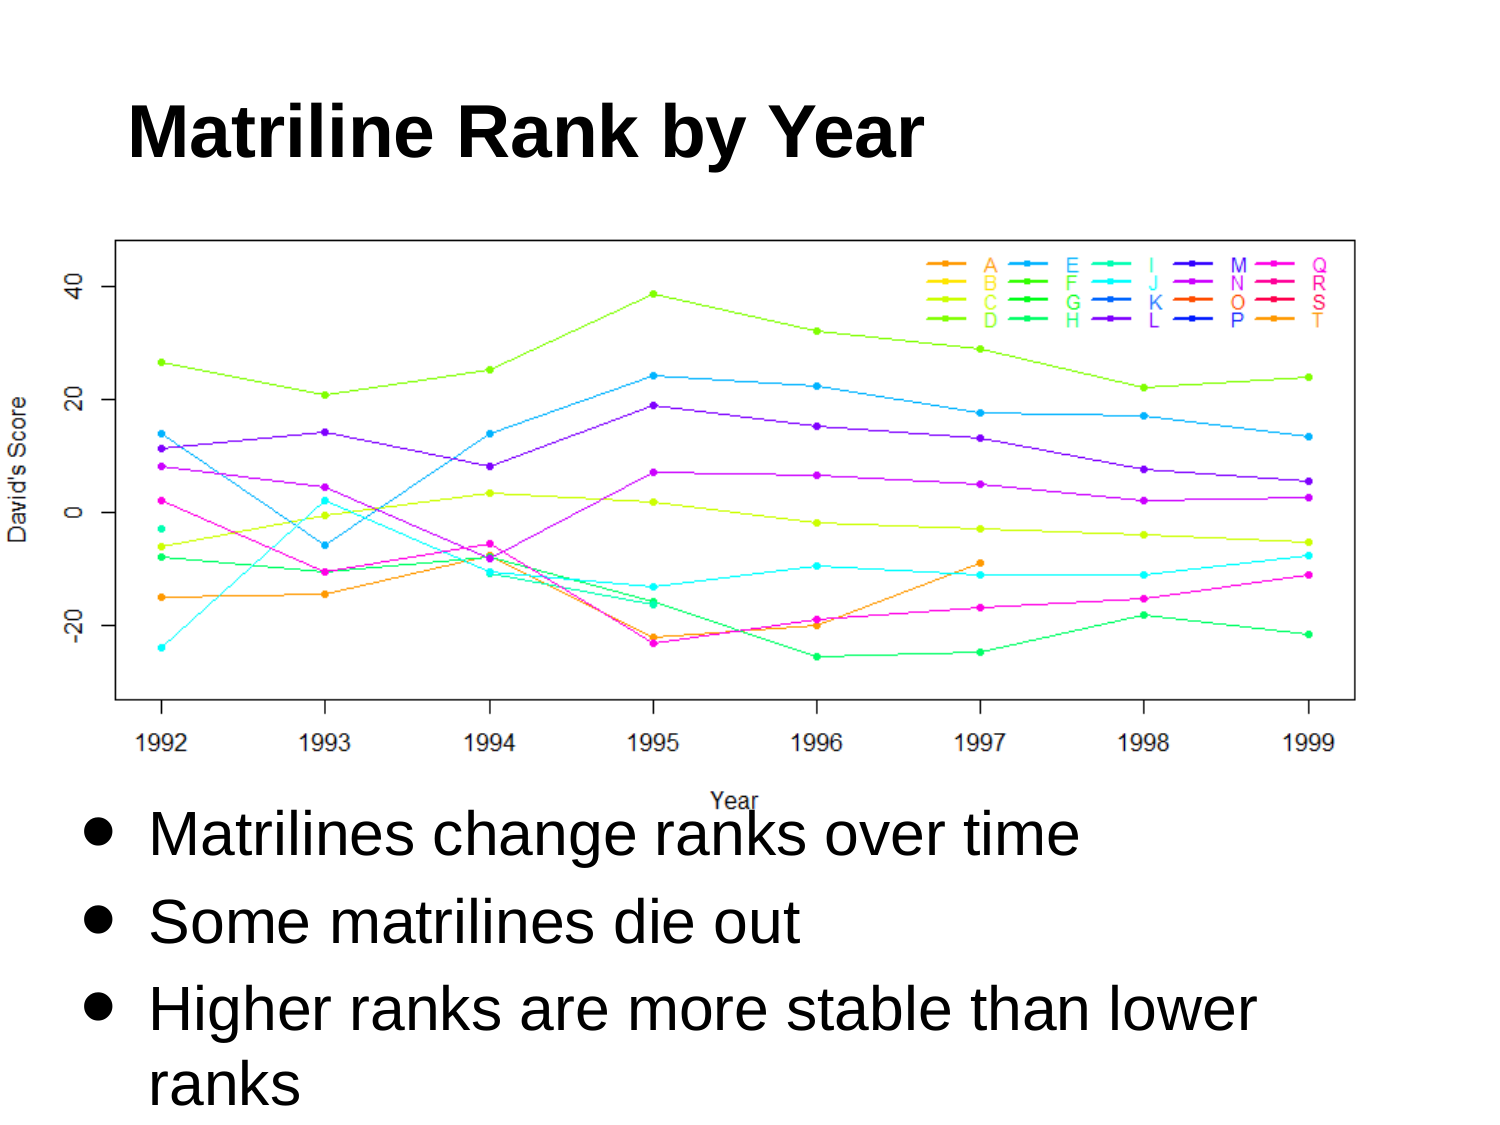

# Matriline Rank by Year

Matrilines change ranks over time
Some matrilines die out
Higher ranks are more stable than lower ranks